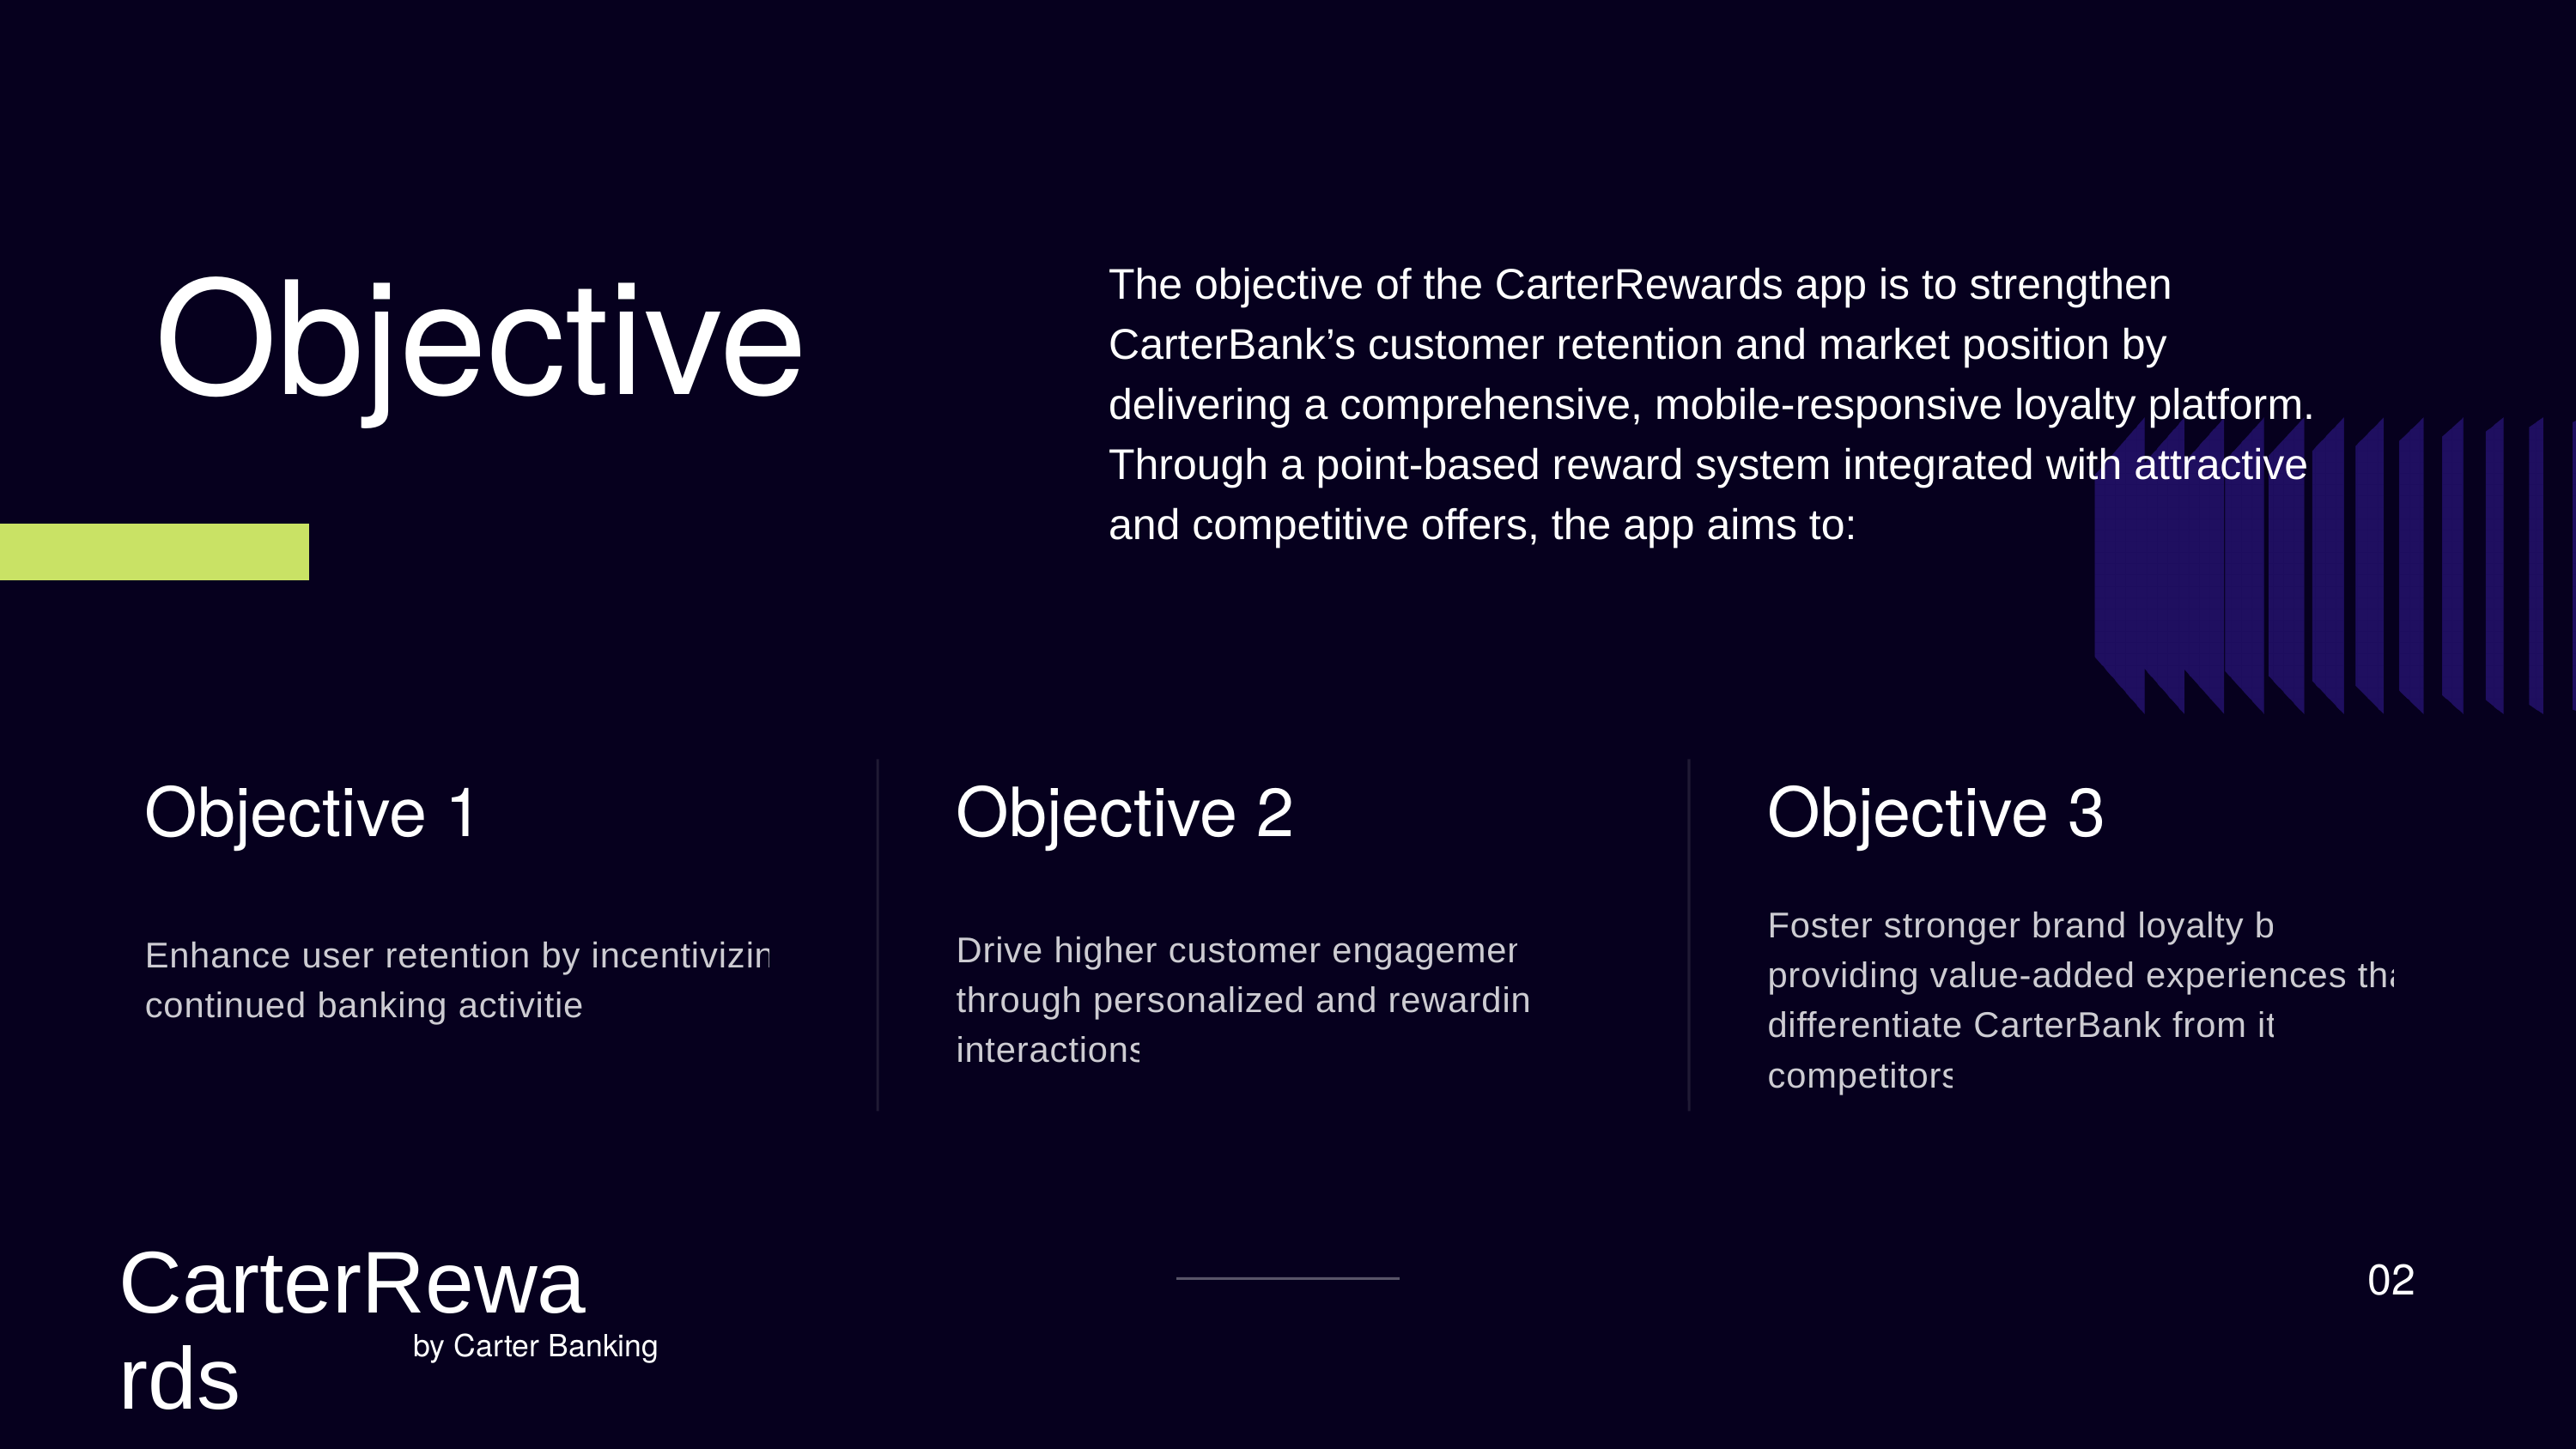

The objective of the CarterRewards app is to strengthen CarterBank’s customer retention and market position by delivering a comprehensive, mobile-responsive loyalty platform. Through a point-based reward system integrated with attractive and competitive offers, the app aims to:
Objective

Objective 1
Objective 2
Objective 3
Foster stronger brand loyalty by providing value-added experiences that differentiate CarterBank from its competitors
Drive higher customer engagement through personalized and rewarding interactions
Enhance user retention by incentivizing continued banking activities

CarterRewards
by Carter Banking
02